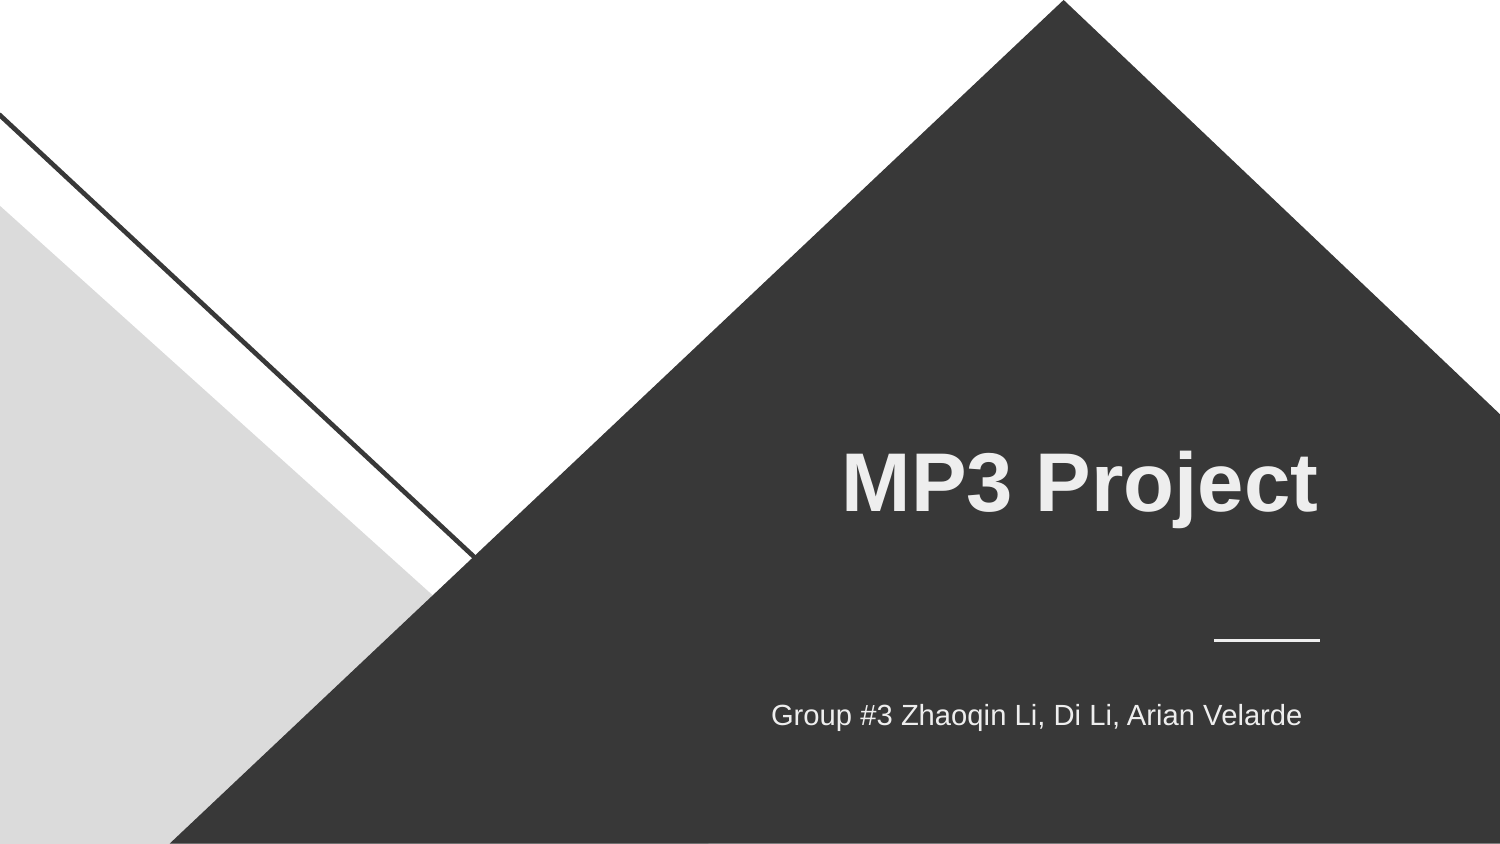

# MP3 Project
Group #3 Zhaoqin Li, Di Li, Arian Velarde